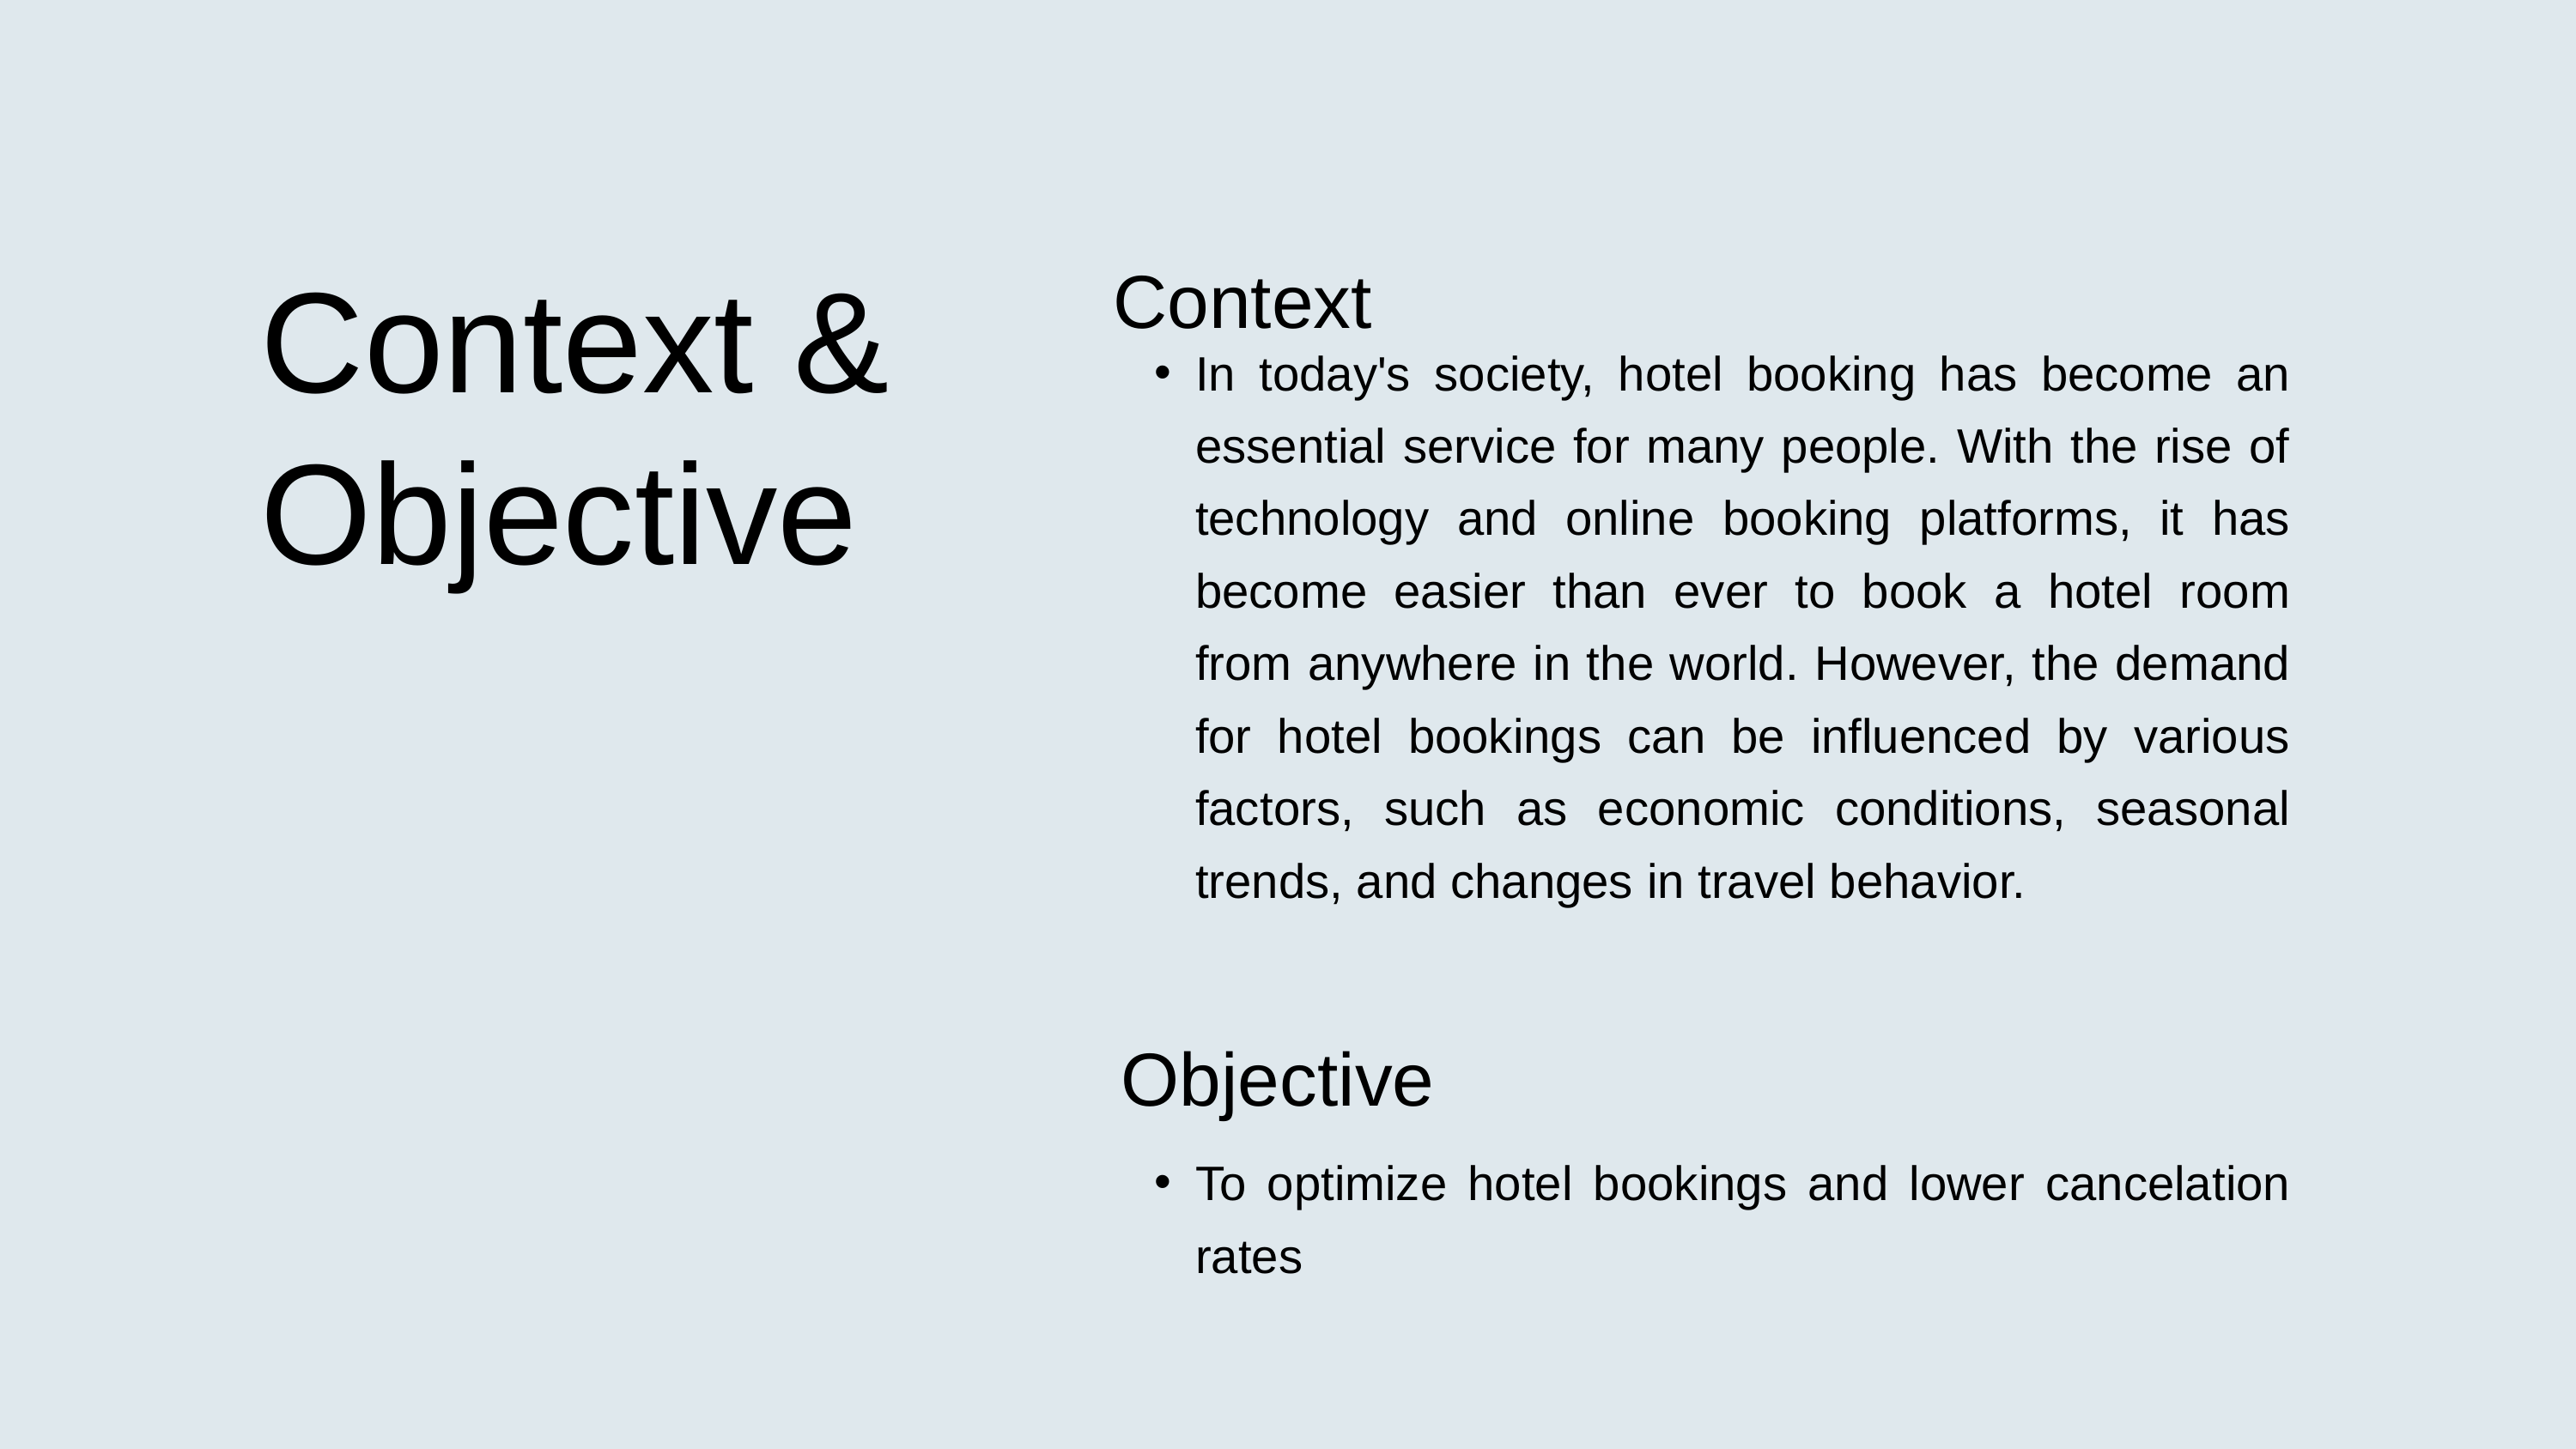

Context
Context & Objective
In today's society, hotel booking has become an essential service for many people. With the rise of technology and online booking platforms, it has become easier than ever to book a hotel room from anywhere in the world. However, the demand for hotel bookings can be influenced by various factors, such as economic conditions, seasonal trends, and changes in travel behavior.
Objective
To optimize hotel bookings and lower cancelation rates